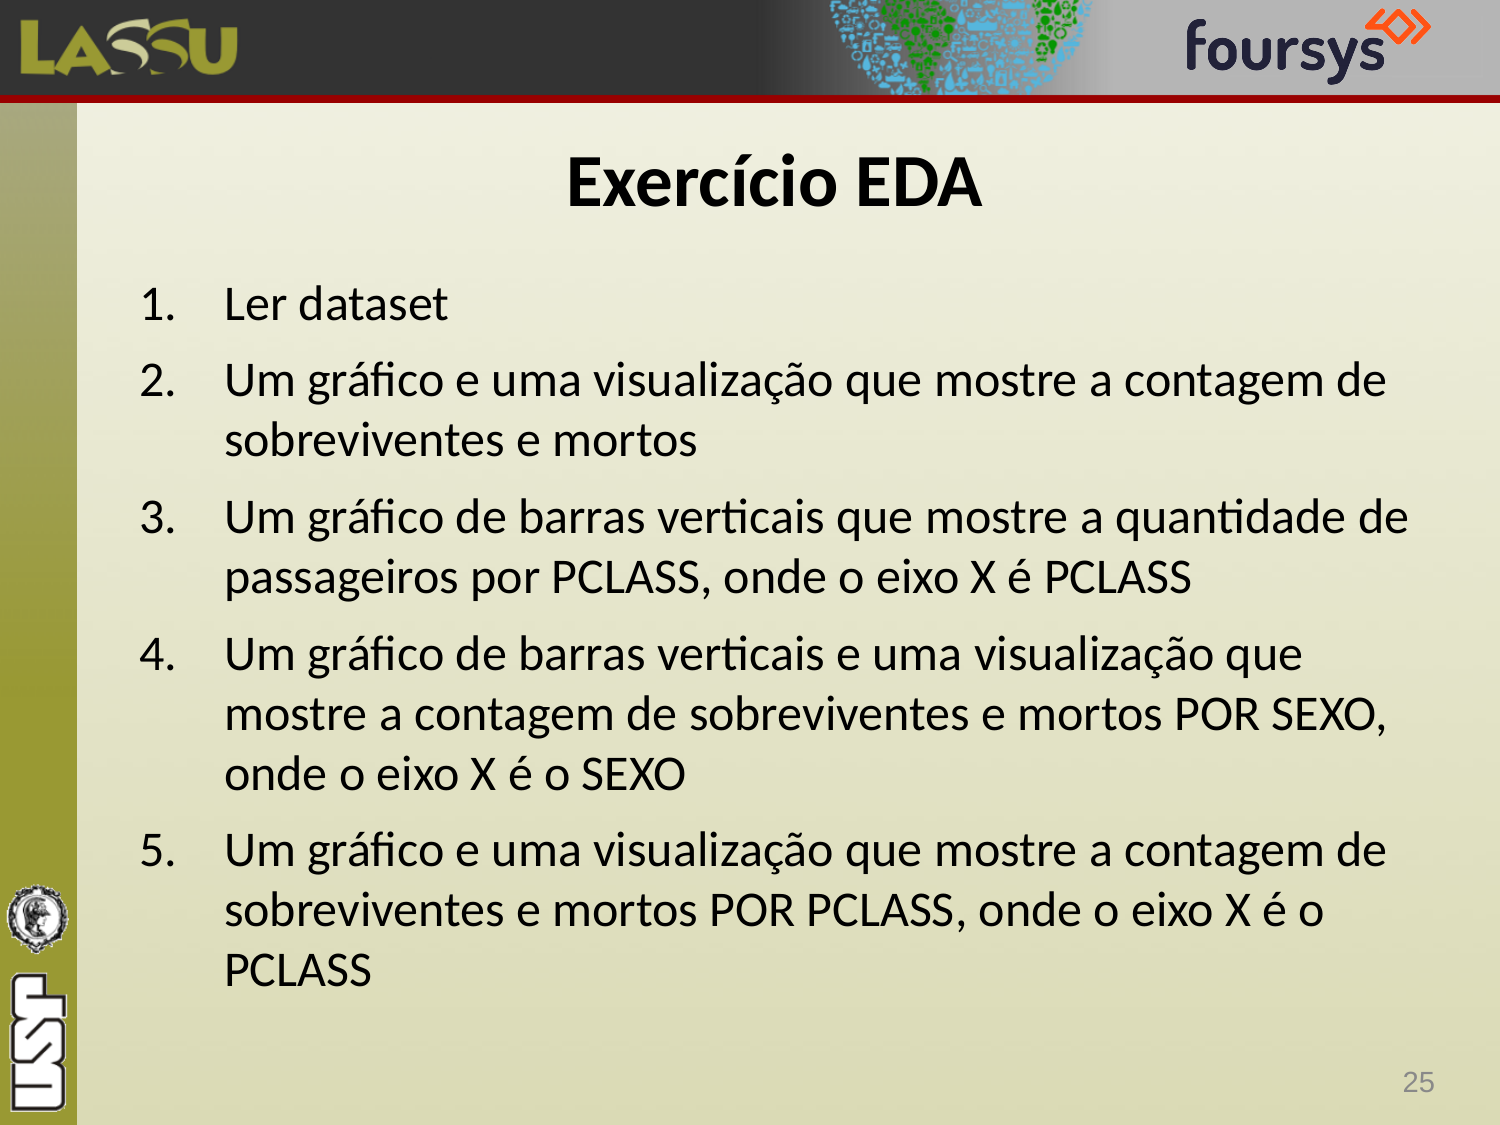

# Exercício EDA
Ler dataset
Um gráfico e uma visualização que mostre a contagem de sobreviventes e mortos
Um gráfico de barras verticais que mostre a quantidade de passageiros por PCLASS, onde o eixo X é PCLASS
Um gráfico de barras verticais e uma visualização que mostre a contagem de sobreviventes e mortos POR SEXO, onde o eixo X é o SEXO
Um gráfico e uma visualização que mostre a contagem de sobreviventes e mortos POR PCLASS, onde o eixo X é o PCLASS

25